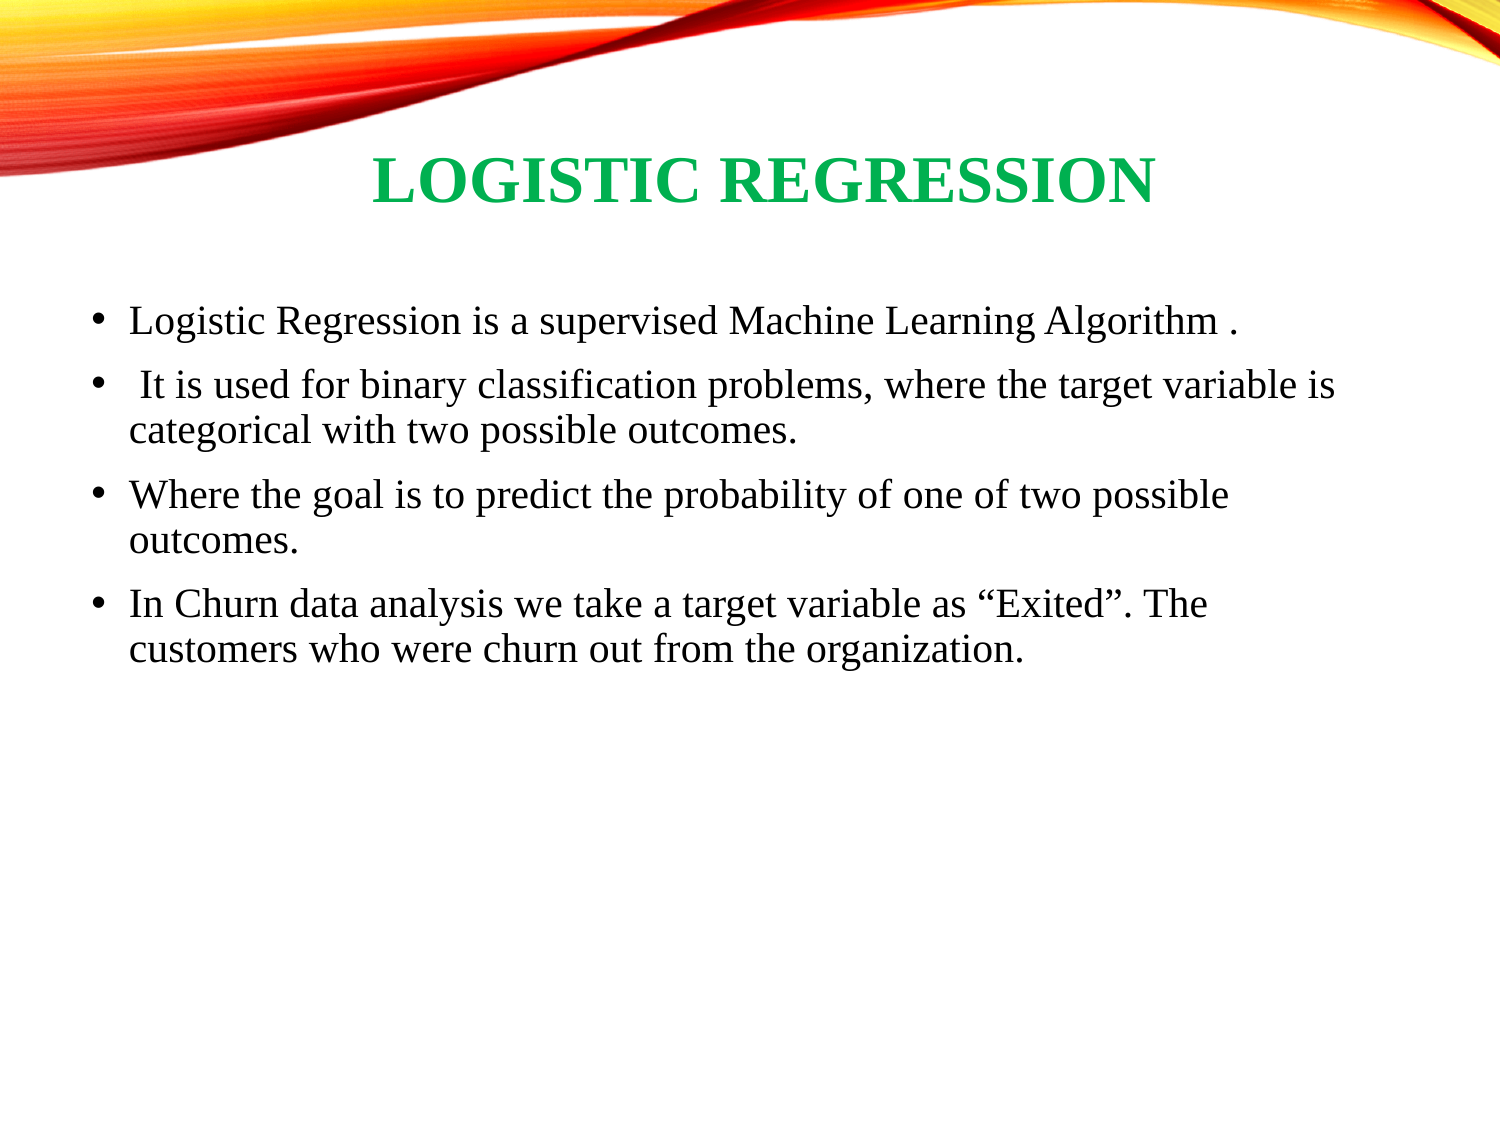

# Logistic Regression
Logistic Regression is a supervised Machine Learning Algorithm .
 It is used for binary classification problems, where the target variable is categorical with two possible outcomes.
Where the goal is to predict the probability of one of two possible outcomes.
In Churn data analysis we take a target variable as “Exited”. The customers who were churn out from the organization.